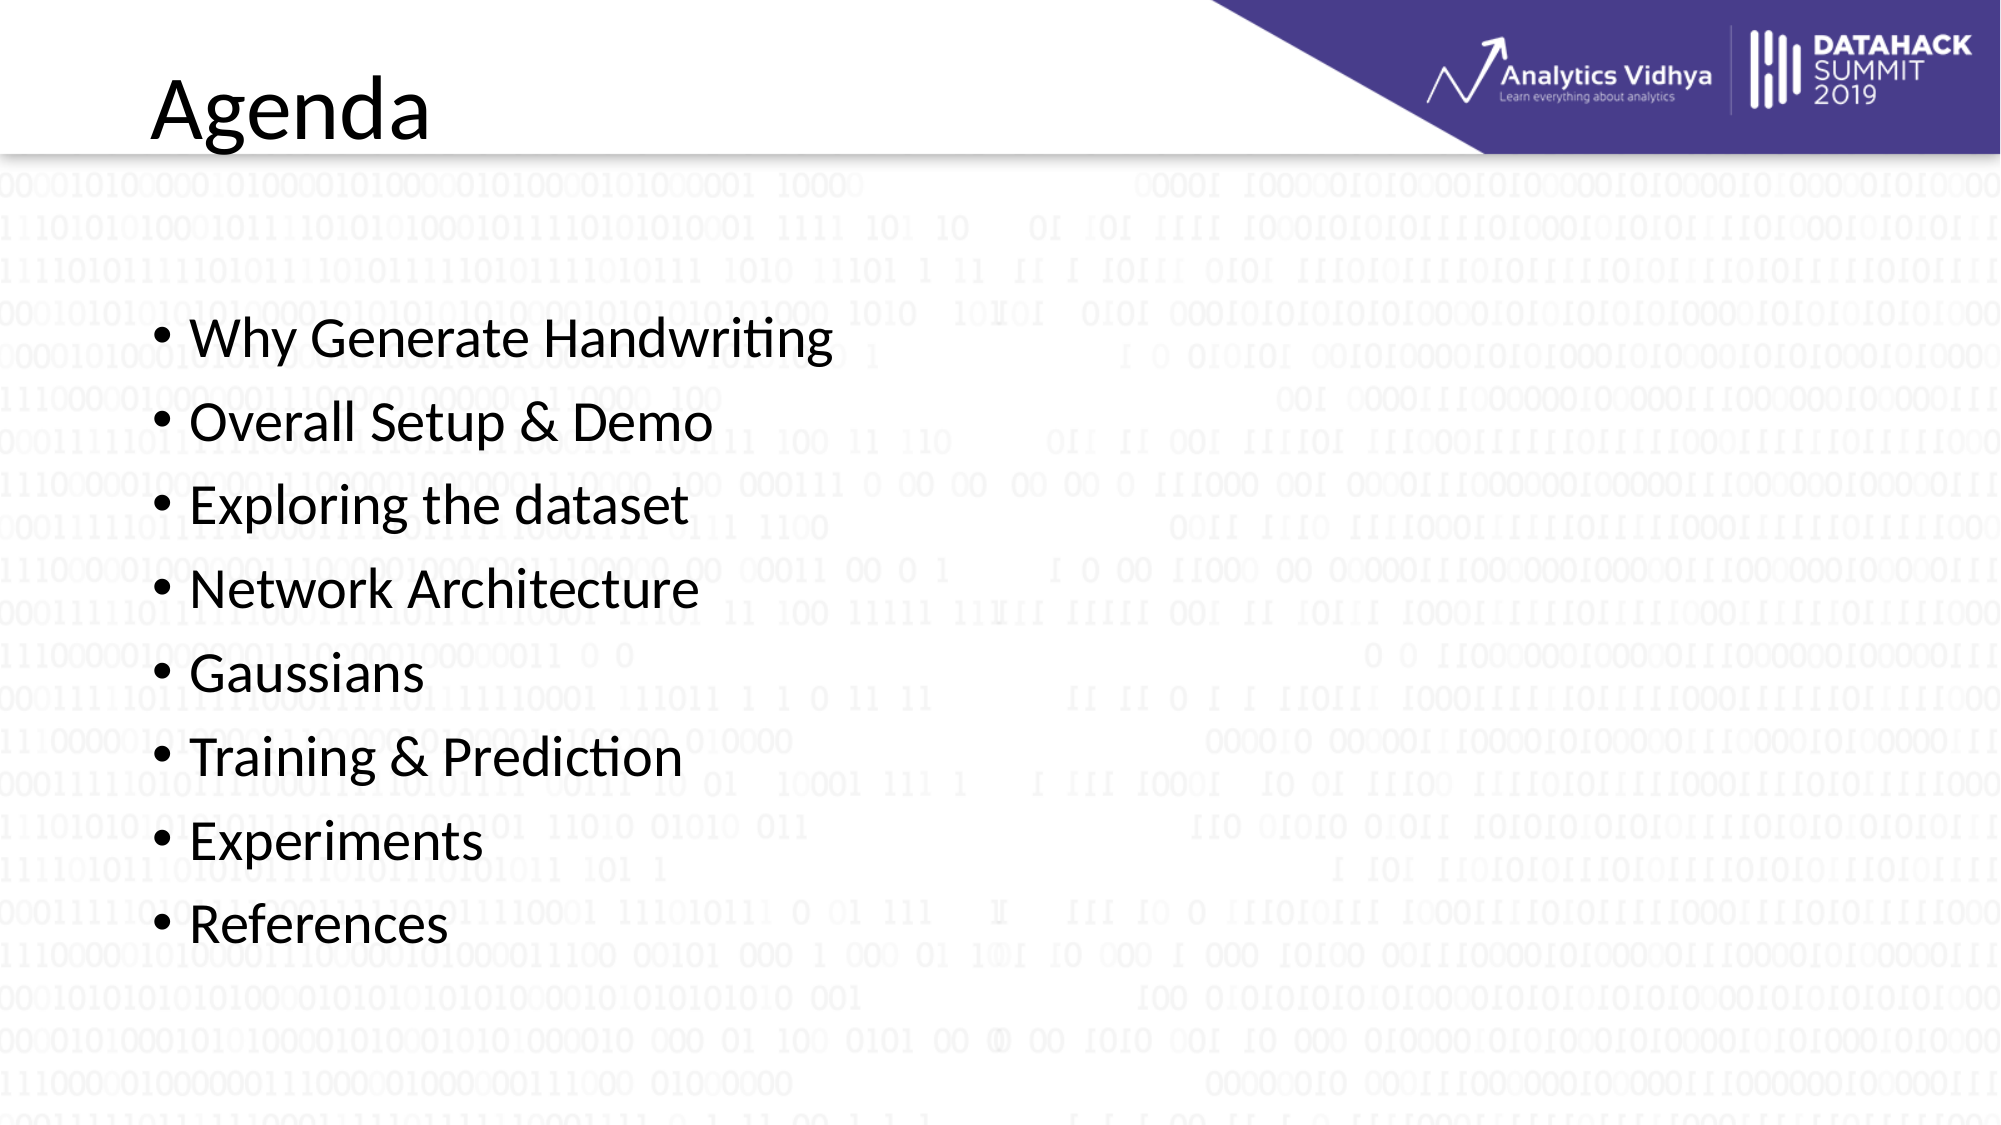

# Agenda
Why Generate Handwriting
Overall Setup & Demo
Exploring the dataset
Network Architecture
Gaussians
Training & Prediction
Experiments
References